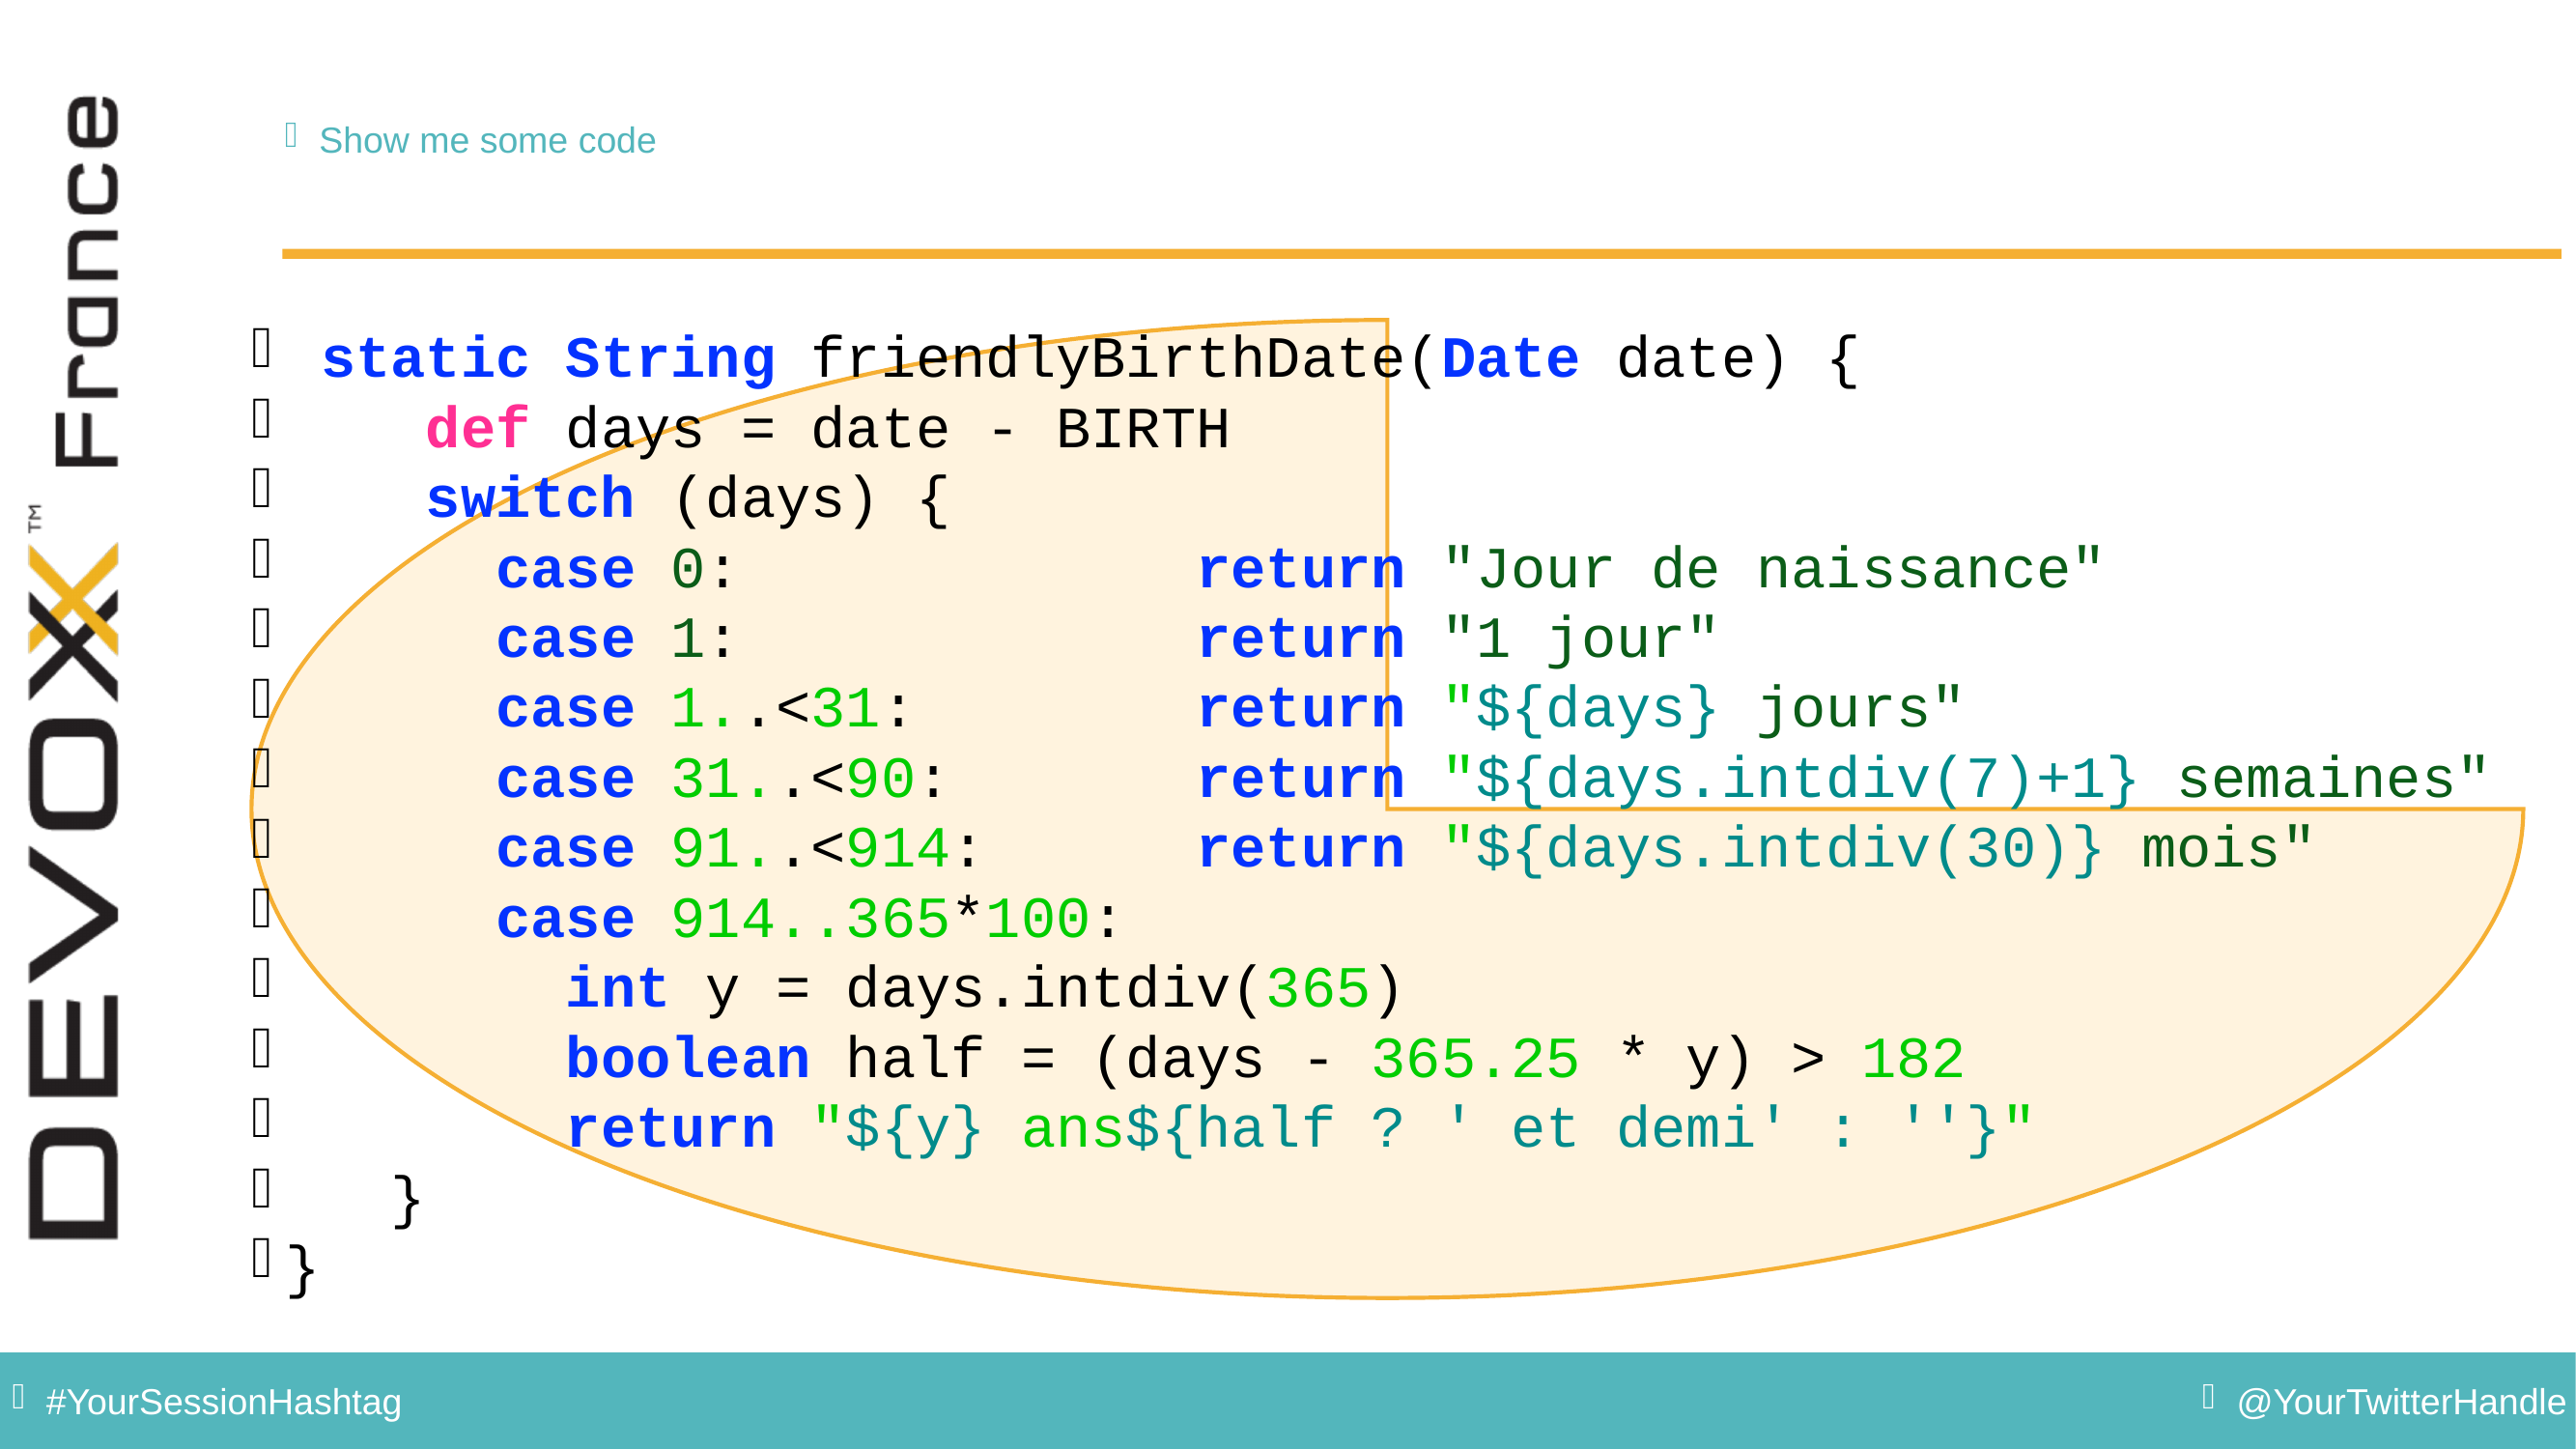

Show me some code
 static String friendlyBirthDate(Date date) {
    def days = date - BIRTH
    switch (days) {
      case 0:             return "Jour de naissance"
      case 1:             return "1 jour"
      case 1..<31:        return "${days} jours"
      case 31..<90:       return "${days.intdiv(7)+1} semaines"
      case 91..<914:      return "${days.intdiv(30)} mois"
      case 914..365*100:
        int y = days.intdiv(365)
        boolean half = (days - 365.25 * y) > 182
        return "${y} ans${half ? ' et demi' : ''}"
   }
}